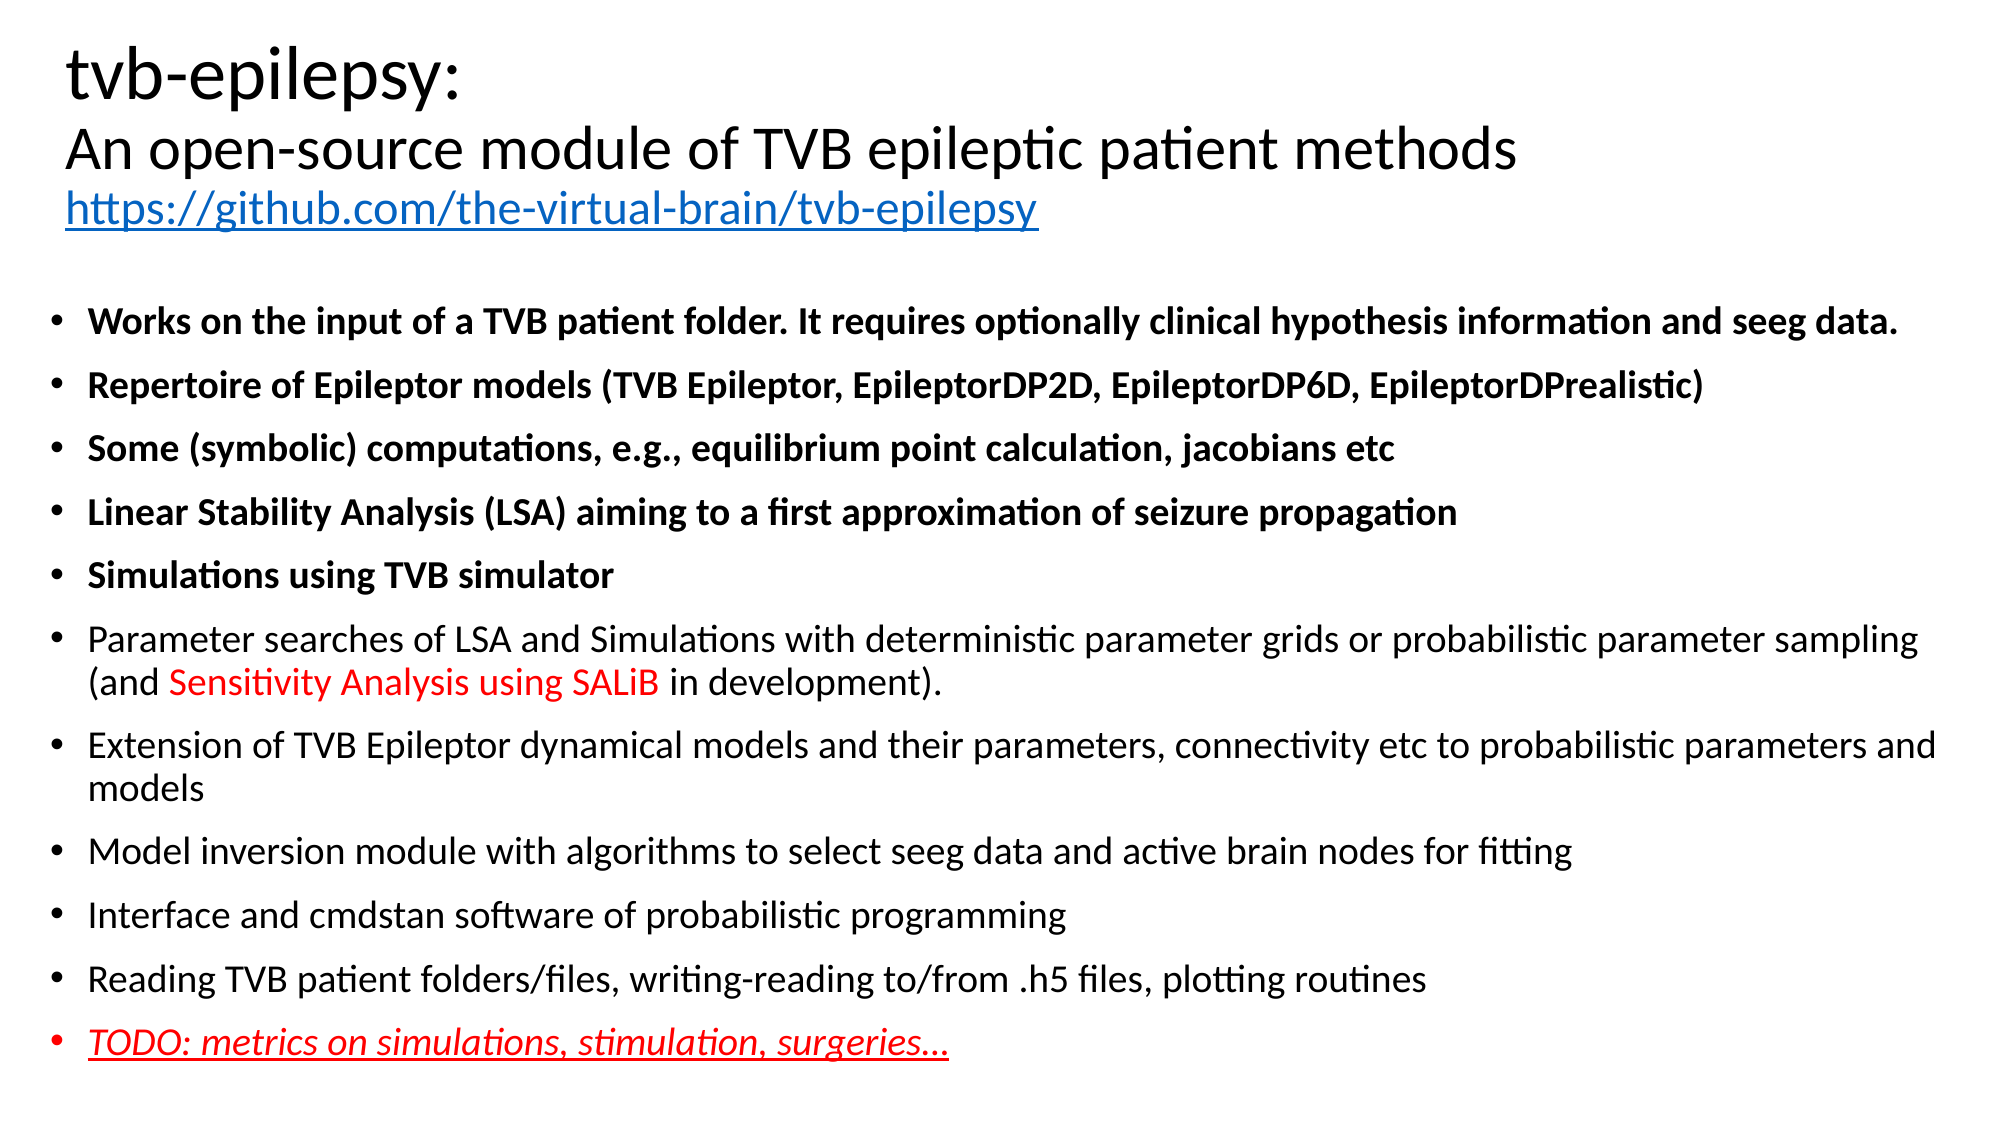

# tvb-epilepsy: An open-source module of TVB epileptic patient methods https://github.com/the-virtual-brain/tvb-epilepsy
Works on the input of a TVB patient folder. It requires optionally clinical hypothesis information and seeg data.
Repertoire of Epileptor models (TVB Epileptor, EpileptorDP2D, EpileptorDP6D, EpileptorDPrealistic)
Some (symbolic) computations, e.g., equilibrium point calculation, jacobians etc
Linear Stability Analysis (LSA) aiming to a first approximation of seizure propagation
Simulations using TVB simulator
Parameter searches of LSA and Simulations with deterministic parameter grids or probabilistic parameter sampling (and Sensitivity Analysis using SALiB in development).
Extension of TVB Epileptor dynamical models and their parameters, connectivity etc to probabilistic parameters and models
Model inversion module with algorithms to select seeg data and active brain nodes for fitting
Interface and cmdstan software of probabilistic programming
Reading TVB patient folders/files, writing-reading to/from .h5 files, plotting routines
TODO: metrics on simulations, stimulation, surgeries…